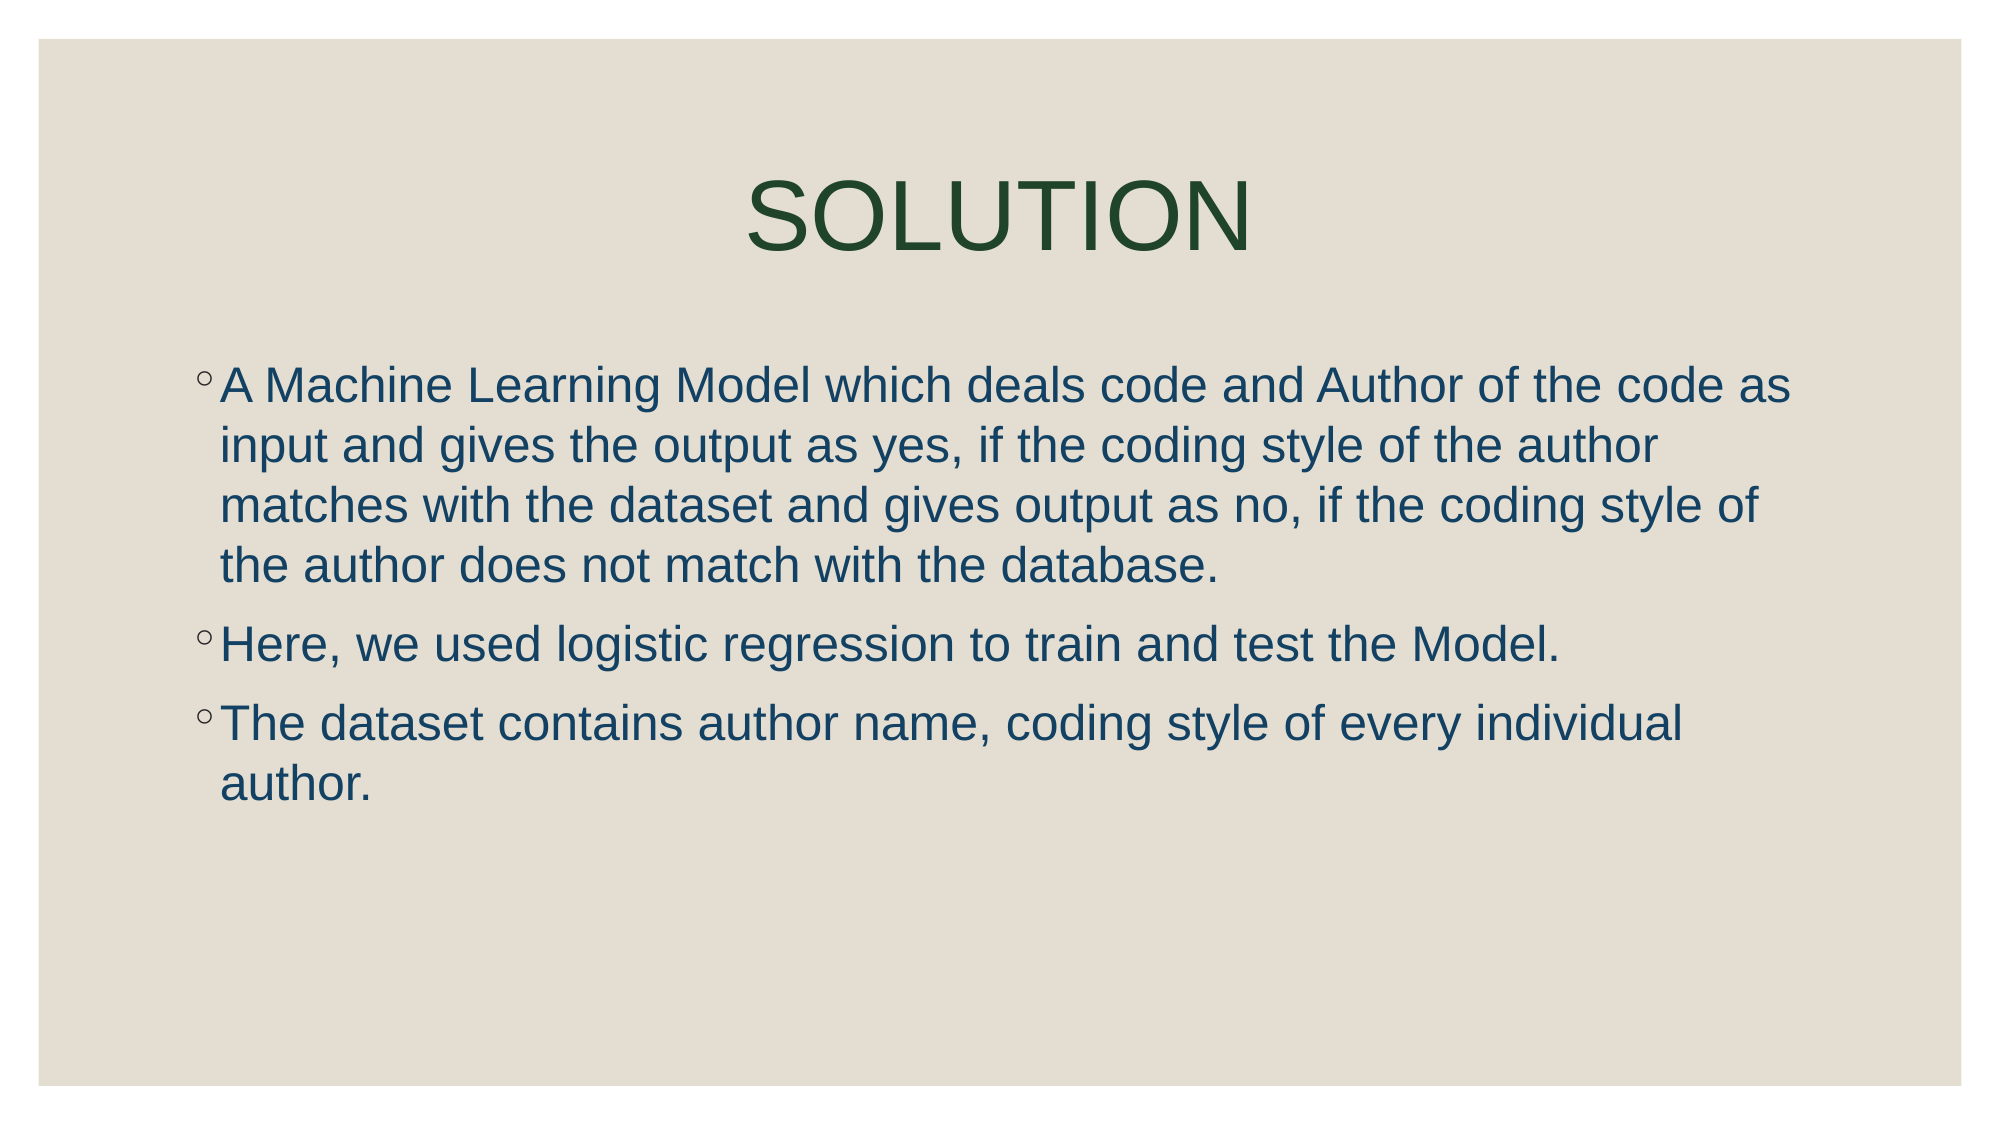

# SOLUTION
A Machine Learning Model which deals code and Author of the code as input and gives the output as yes, if the coding style of the author matches with the dataset and gives output as no, if the coding style of the author does not match with the database.
Here, we used logistic regression to train and test the Model.
The dataset contains author name, coding style of every individual author.